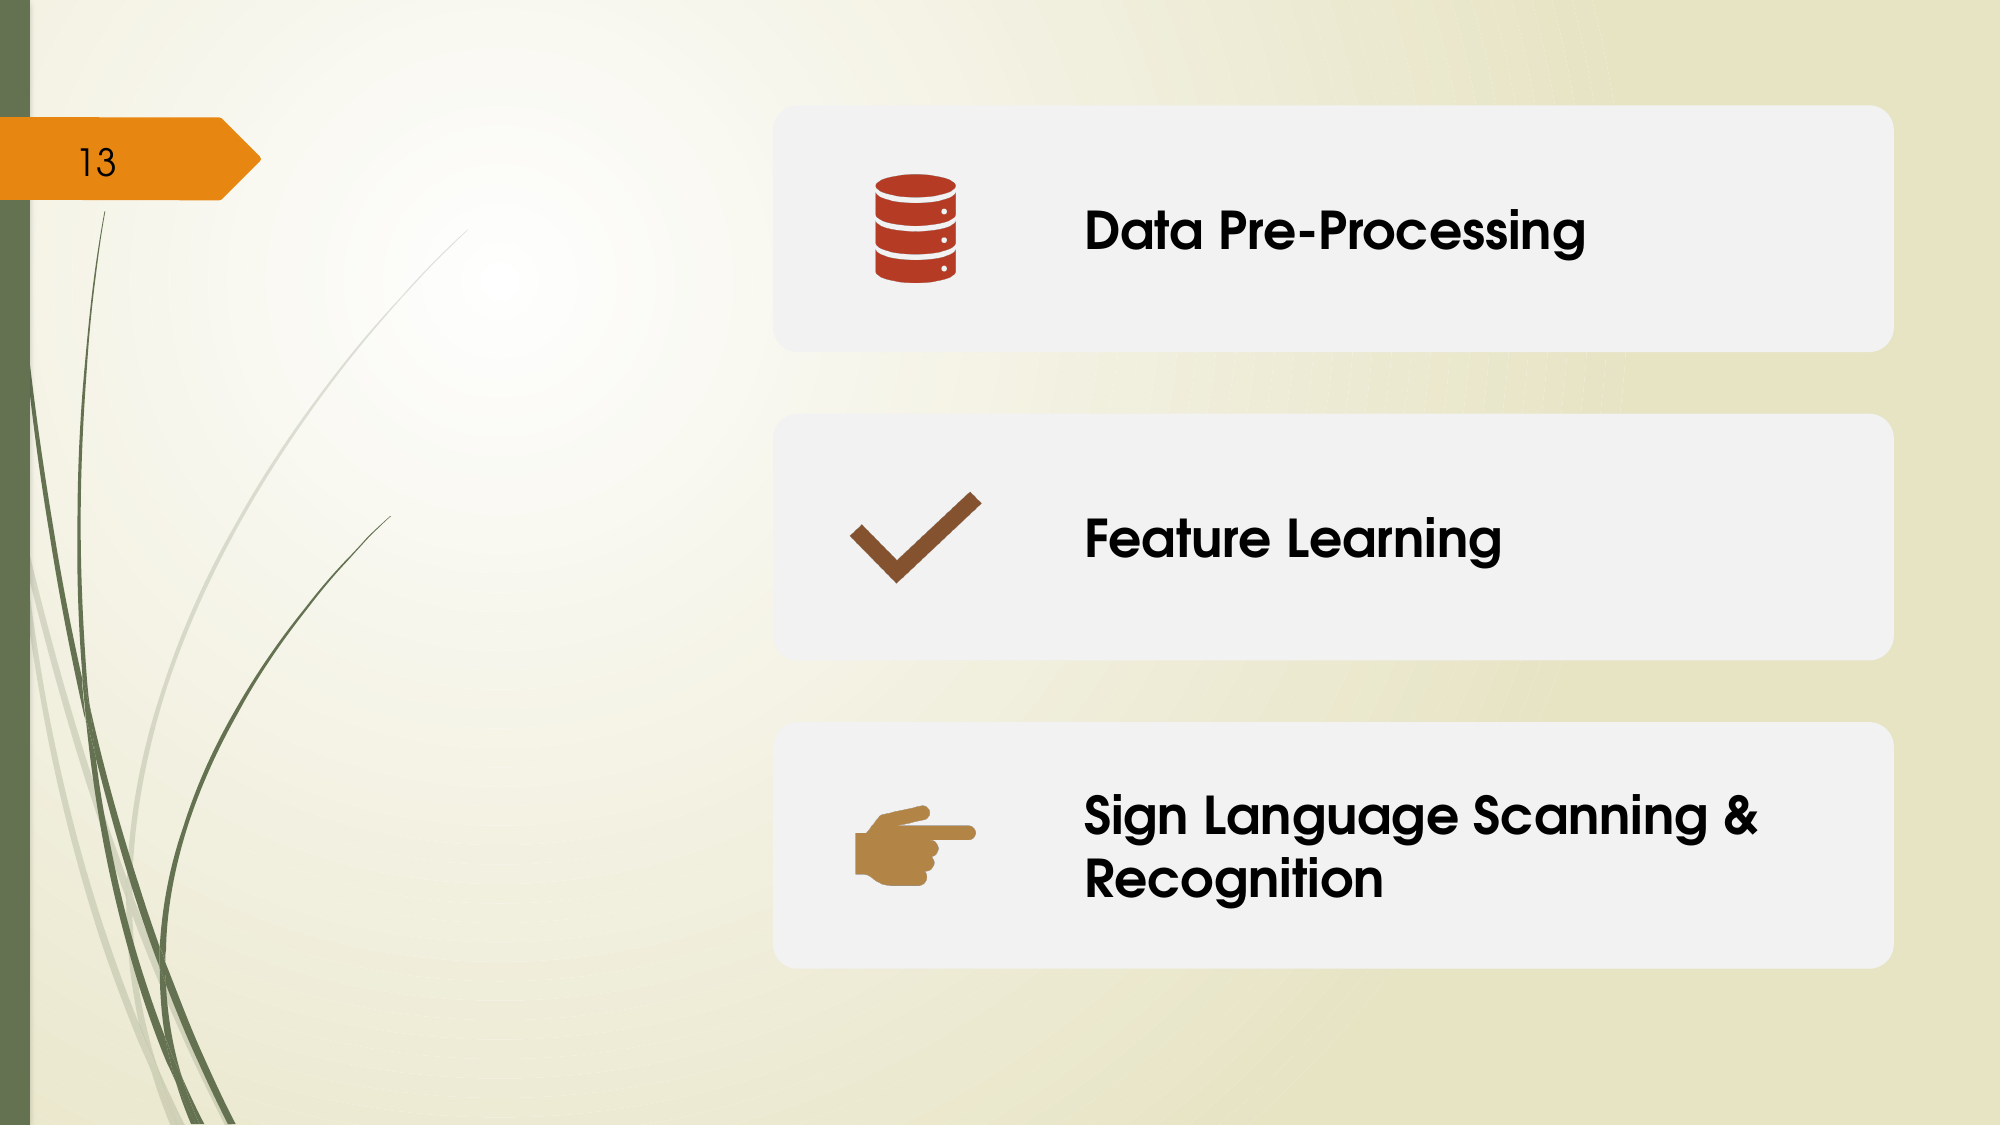

Data Pre-Processing
Feature Learning
Sign Language Scanning & Recognition
13